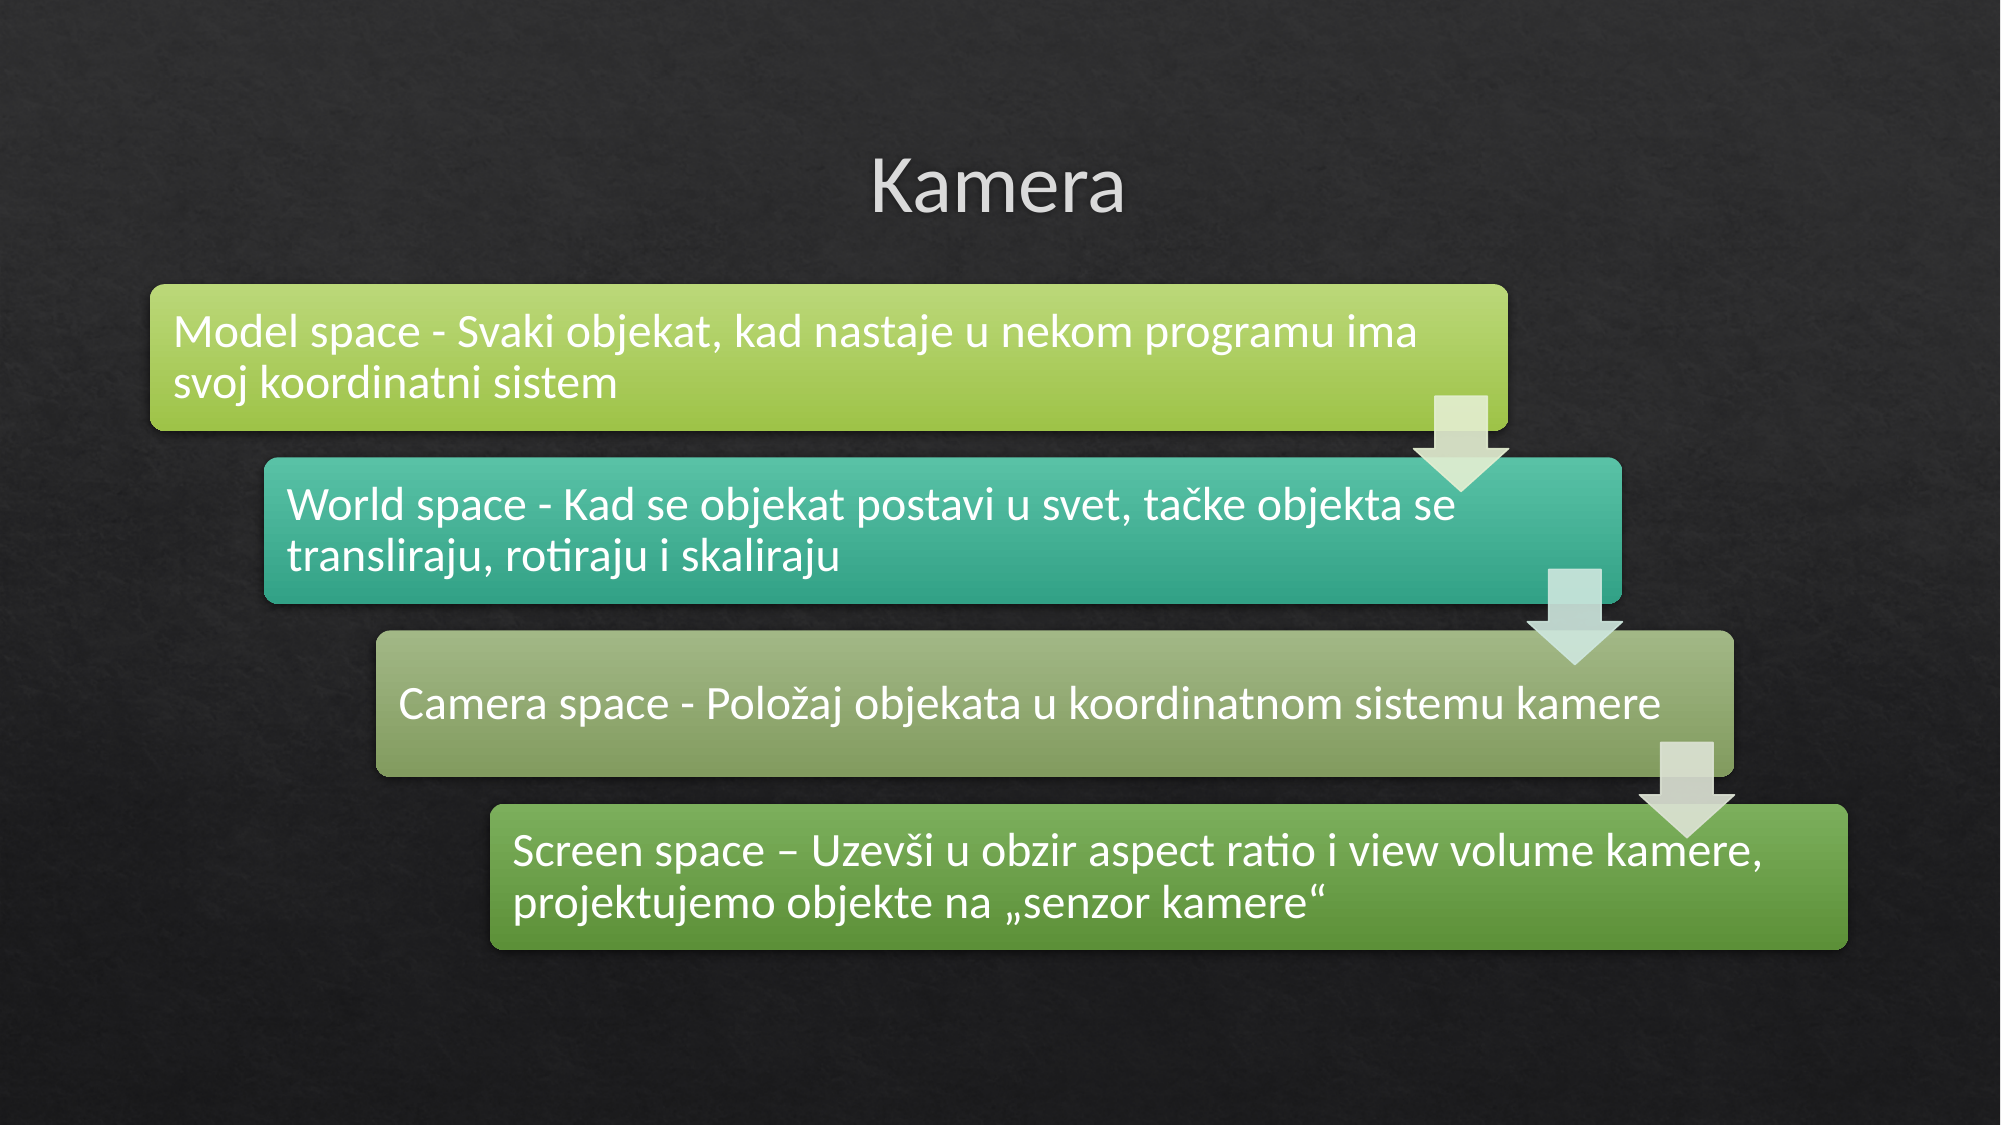

# Kamera
Model space - Svaki objekat, kad nastaje u nekom programu ima svoj koordinatni sistem
World space - Kad se objekat postavi u svet, tačke objekta se transliraju, rotiraju i skaliraju
Camera space - Položaj objekata u koordinatnom sistemu kamere
Screen space – Uzevši u obzir aspect ratio i view volume kamere, projektujemo objekte na „senzor kamere“